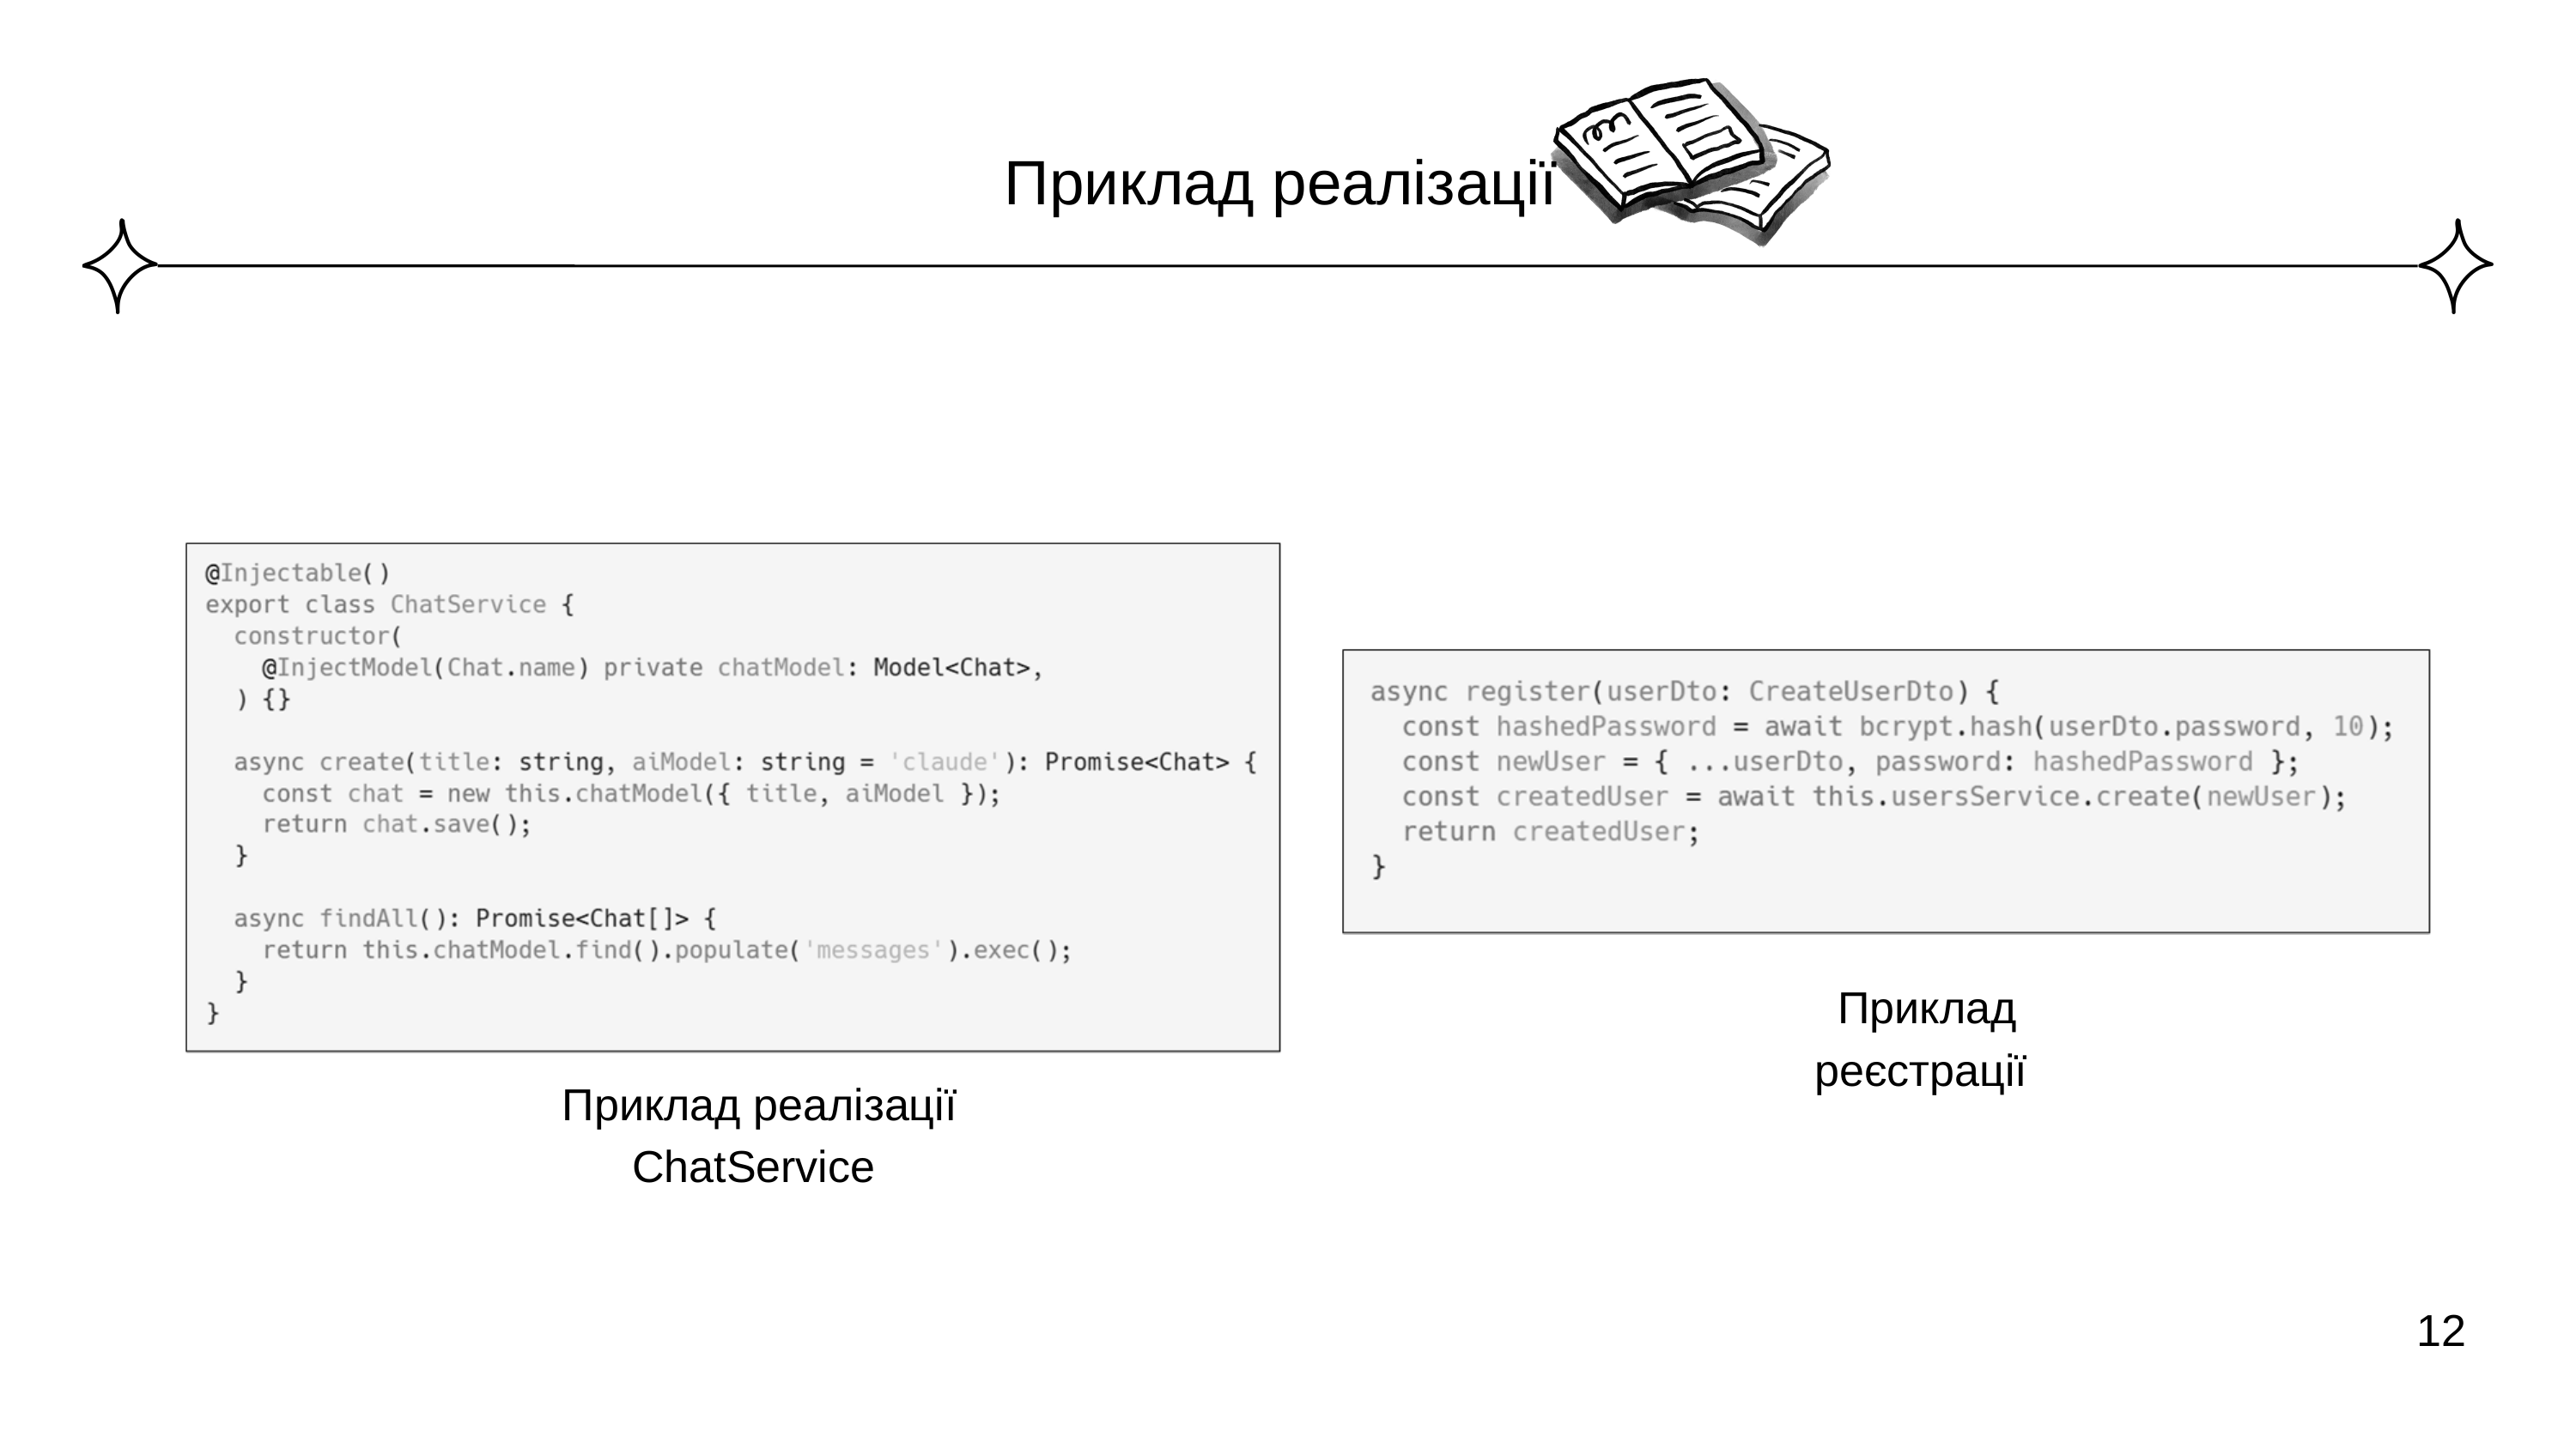

Приклад реалізації

Приклад реєстрації
Приклад реалізації ChatService
12